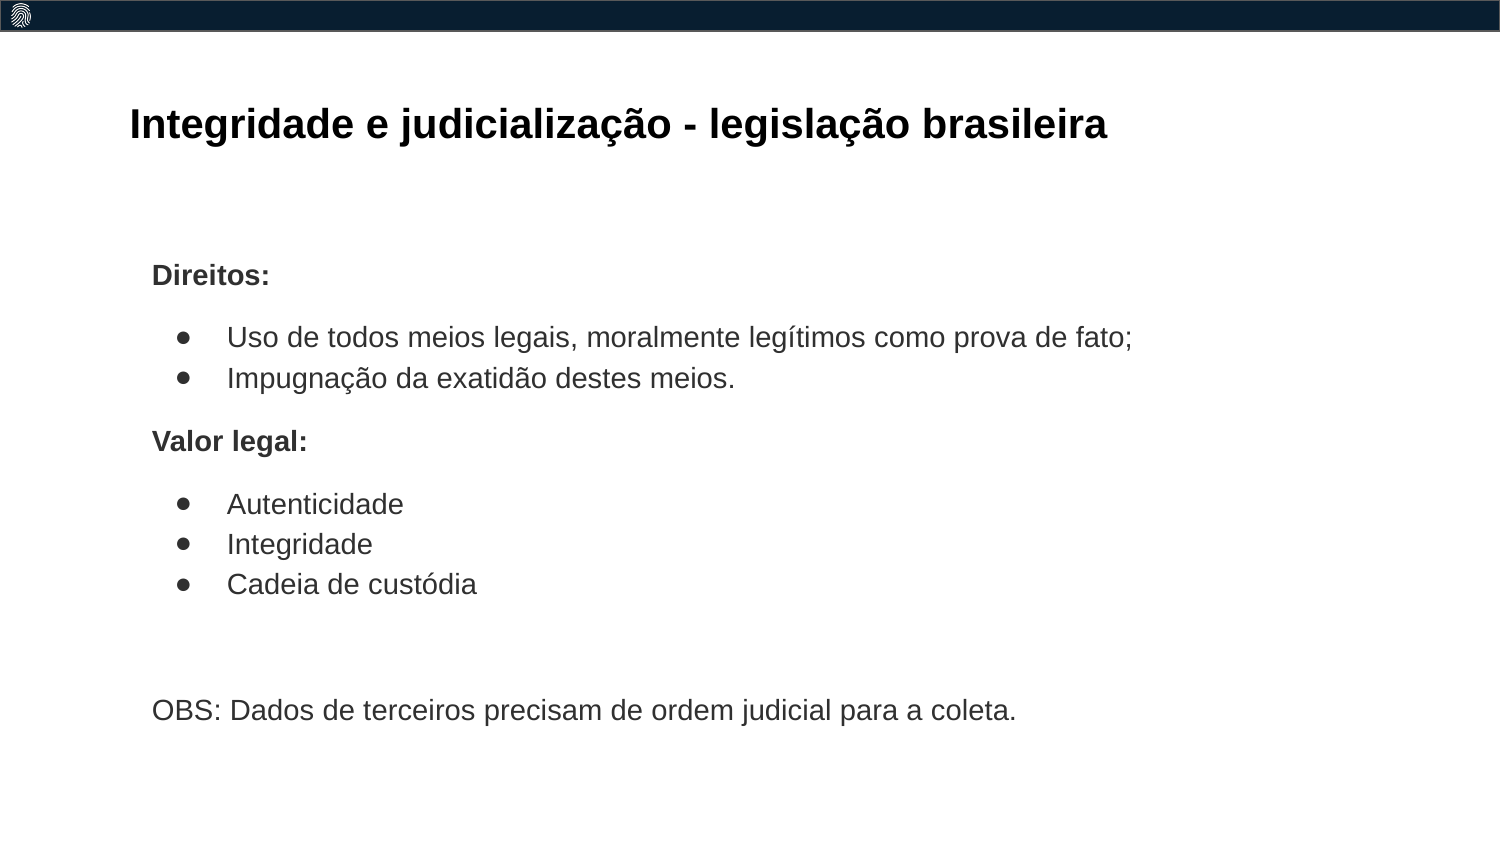

Integridade e judicialização - legislação brasileira
Direitos:
Uso de todos meios legais, moralmente legítimos como prova de fato;
Impugnação da exatidão destes meios.
Valor legal:
Autenticidade
Integridade
Cadeia de custódia

OBS: Dados de terceiros precisam de ordem judicial para a coleta.